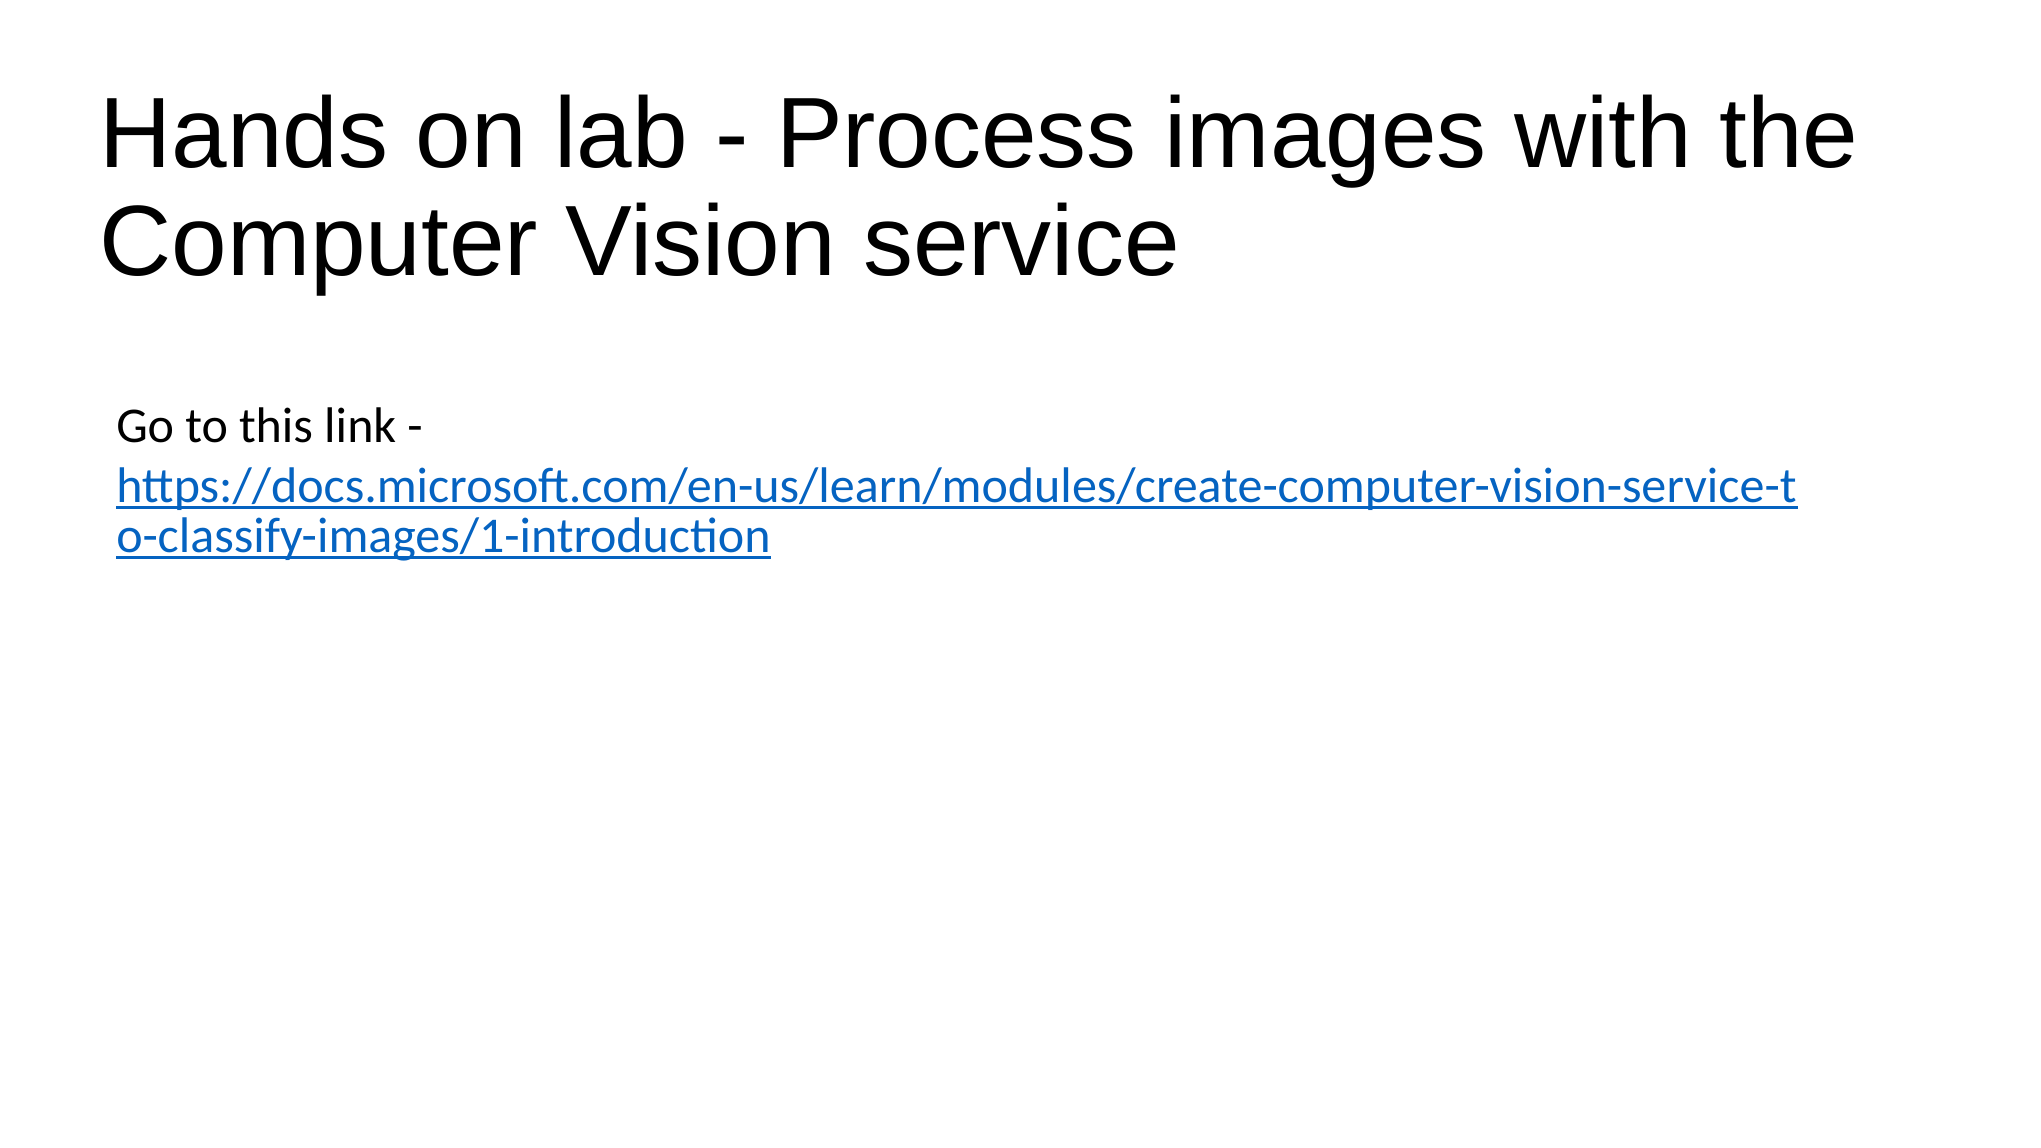

# Hands on lab - Process images with the Computer Vision service
Go to this link - https://docs.microsoft.com/en-us/learn/modules/create-computer-vision-service-to-classify-images/1-introduction